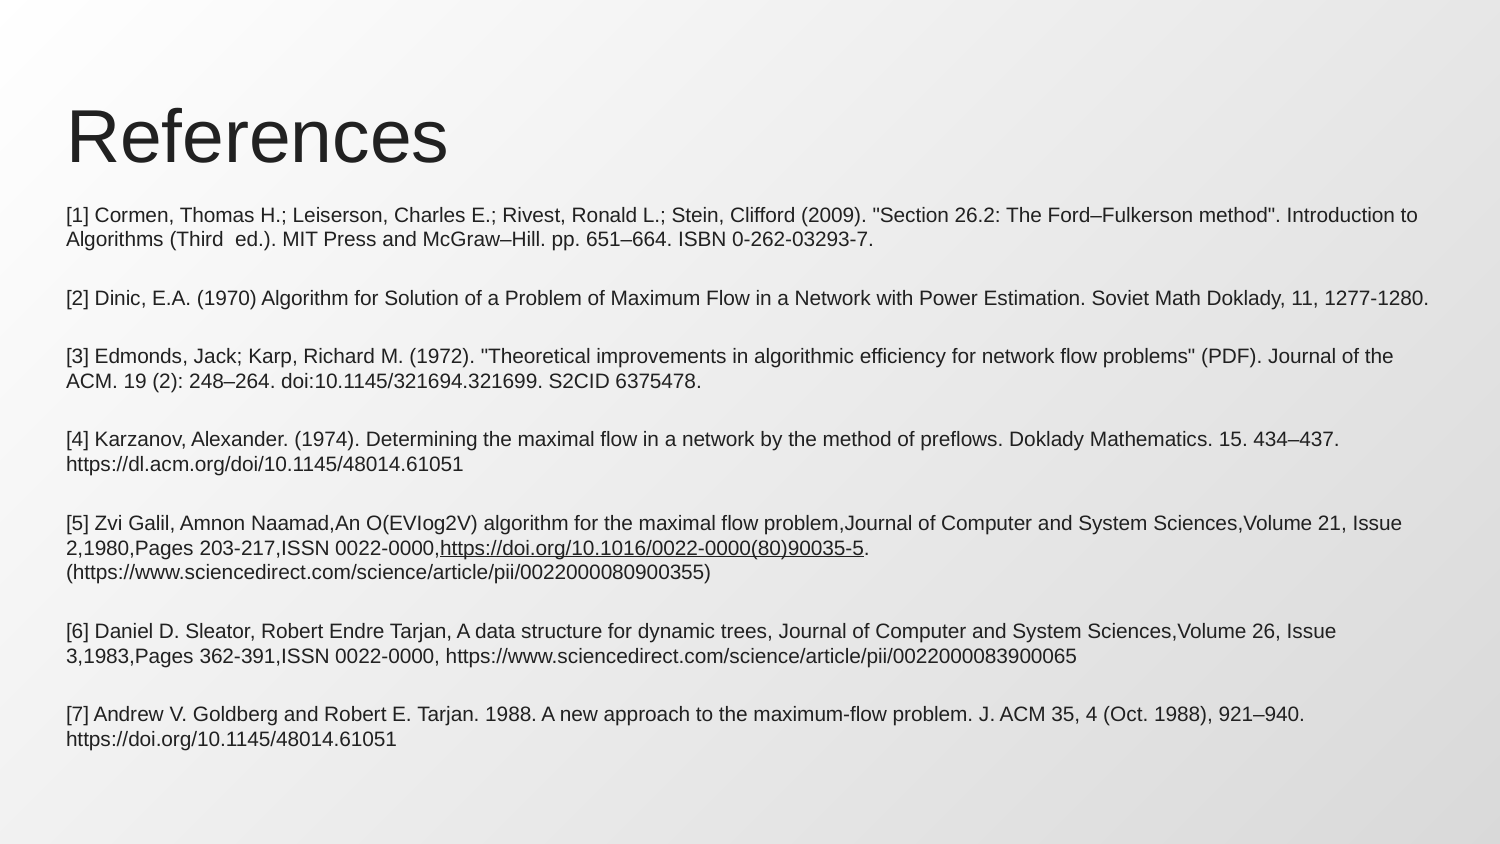

# References
[1] Cormen, Thomas H.; Leiserson, Charles E.; Rivest, Ronald L.; Stein, Clifford (2009). "Section 26.2: The Ford–Fulkerson method". Introduction to Algorithms (Third  ed.). MIT Press and McGraw–Hill. pp. 651–664. ISBN 0-262-03293-7.
[2] Dinic, E.A. (1970) Algorithm for Solution of a Problem of Maximum Flow in a Network with Power Estimation. Soviet Math Doklady, 11, 1277-1280.
[3] Edmonds, Jack; Karp, Richard M. (1972). "Theoretical improvements in algorithmic efficiency for network flow problems" (PDF). Journal of the ACM. 19 (2): 248–264. doi:10.1145/321694.321699. S2CID 6375478.
[4] Karzanov, Alexander. (1974). Determining the maximal flow in a network by the method of preflows. Doklady Mathematics. 15. 434–437. https://dl.acm.org/doi/10.1145/48014.61051
[5] Zvi Galil, Amnon Naamad,An O(EVIog2V) algorithm for the maximal flow problem,Journal of Computer and System Sciences,Volume 21, Issue 2,1980,Pages 203-217,ISSN 0022-0000,https://doi.org/10.1016/0022-0000(80)90035-5. (https://www.sciencedirect.com/science/article/pii/0022000080900355)
[6] Daniel D. Sleator, Robert Endre Tarjan, A data structure for dynamic trees, Journal of Computer and System Sciences,Volume 26, Issue 3,1983,Pages 362-391,ISSN 0022-0000, https://www.sciencedirect.com/science/article/pii/0022000083900065
[7] Andrew V. Goldberg and Robert E. Tarjan. 1988. A new approach to the maximum-flow problem. J. ACM 35, 4 (Oct. 1988), 921–940. https://doi.org/10.1145/48014.61051